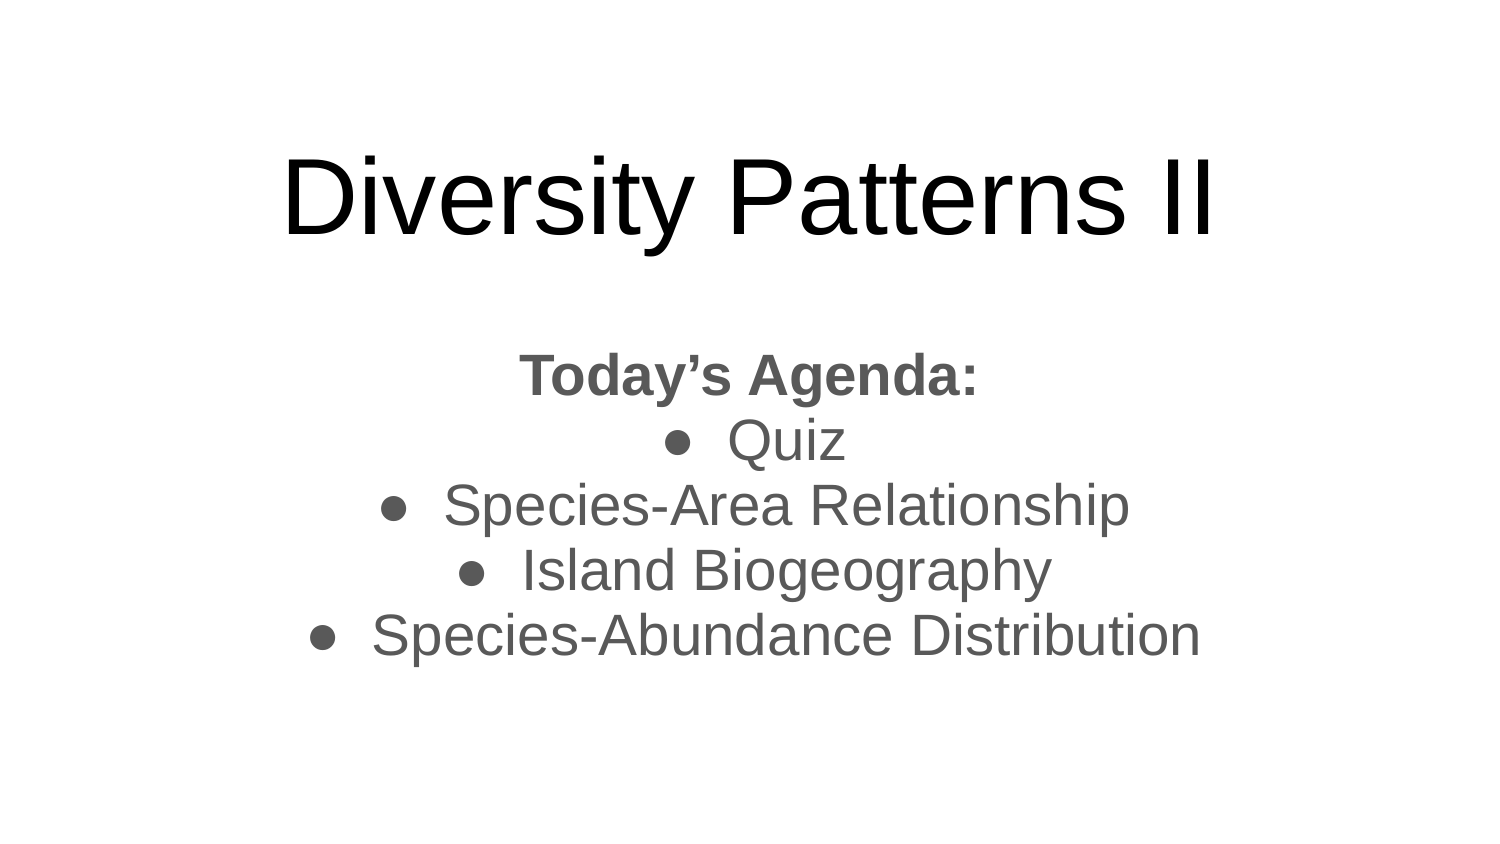

# Diversity Patterns II
Today’s Agenda:
Quiz
Species-Area Relationship
Island Biogeography
Species-Abundance Distribution